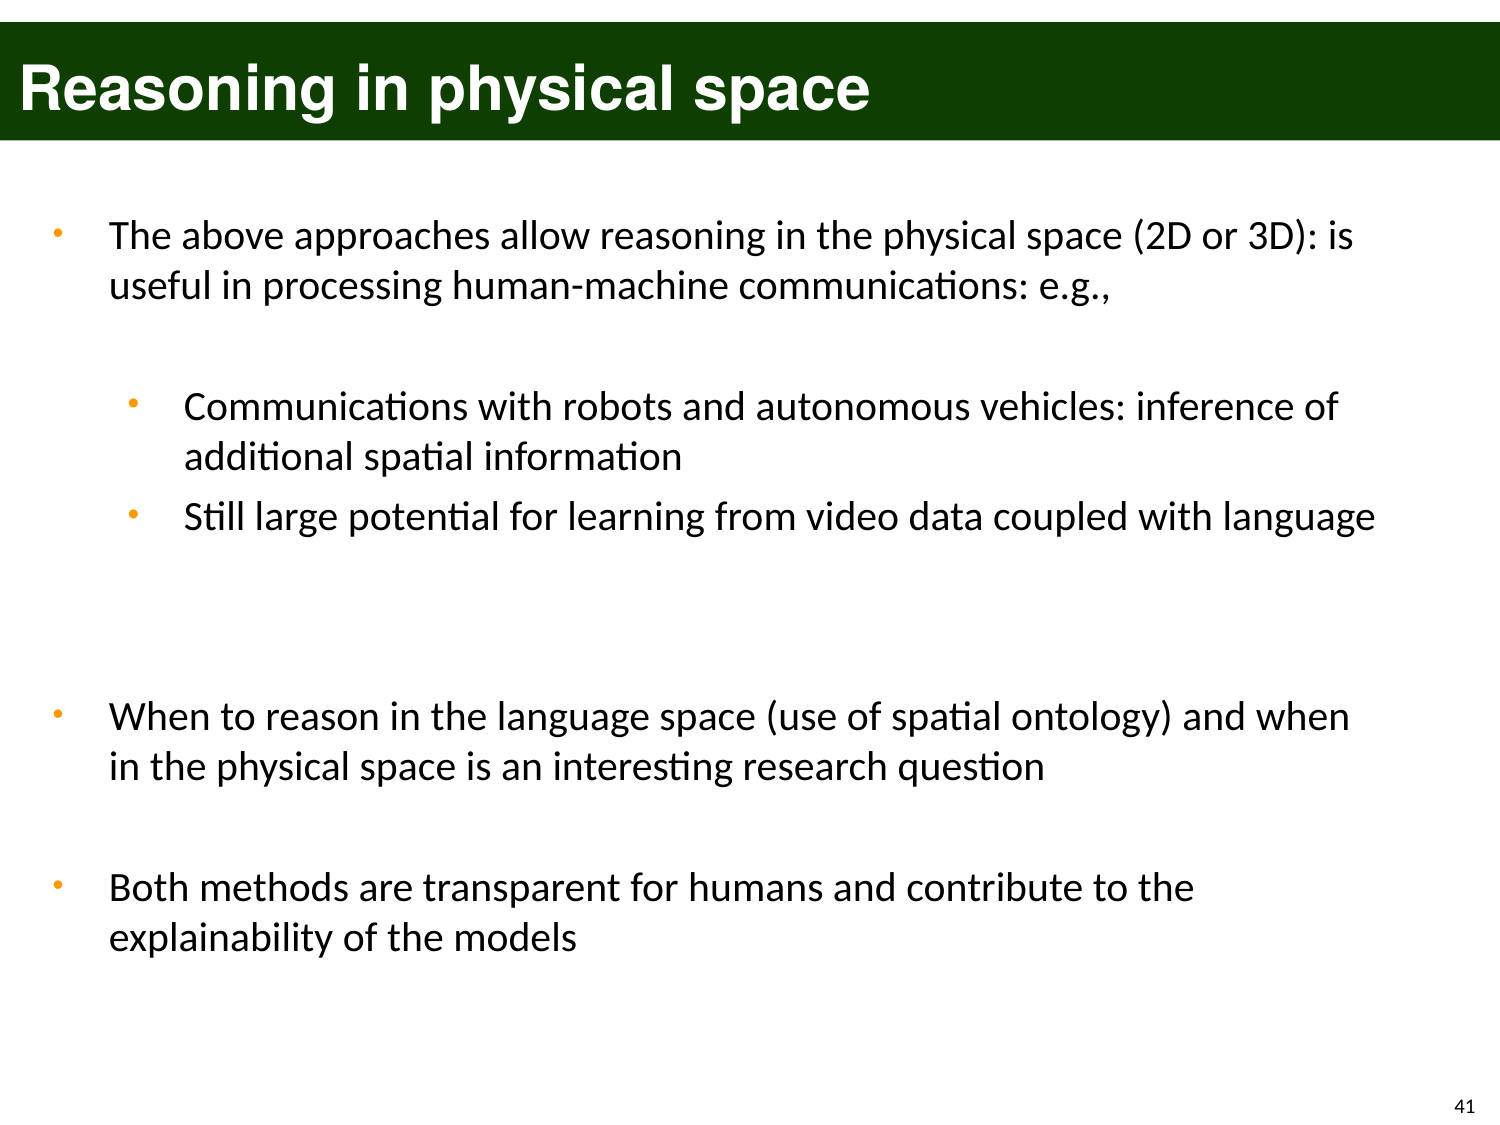

Reasoning in physical space
The above approaches allow reasoning in the physical space (2D or 3D): is useful in processing human-machine communications: e.g.,

Communications with robots and autonomous vehicles: inference of additional spatial information
Still large potential for learning from video data coupled with language

When to reason in the language space (use of spatial ontology) and when in the physical space is an interesting research question

Both methods are transparent for humans and contribute to the explainability of the models

41